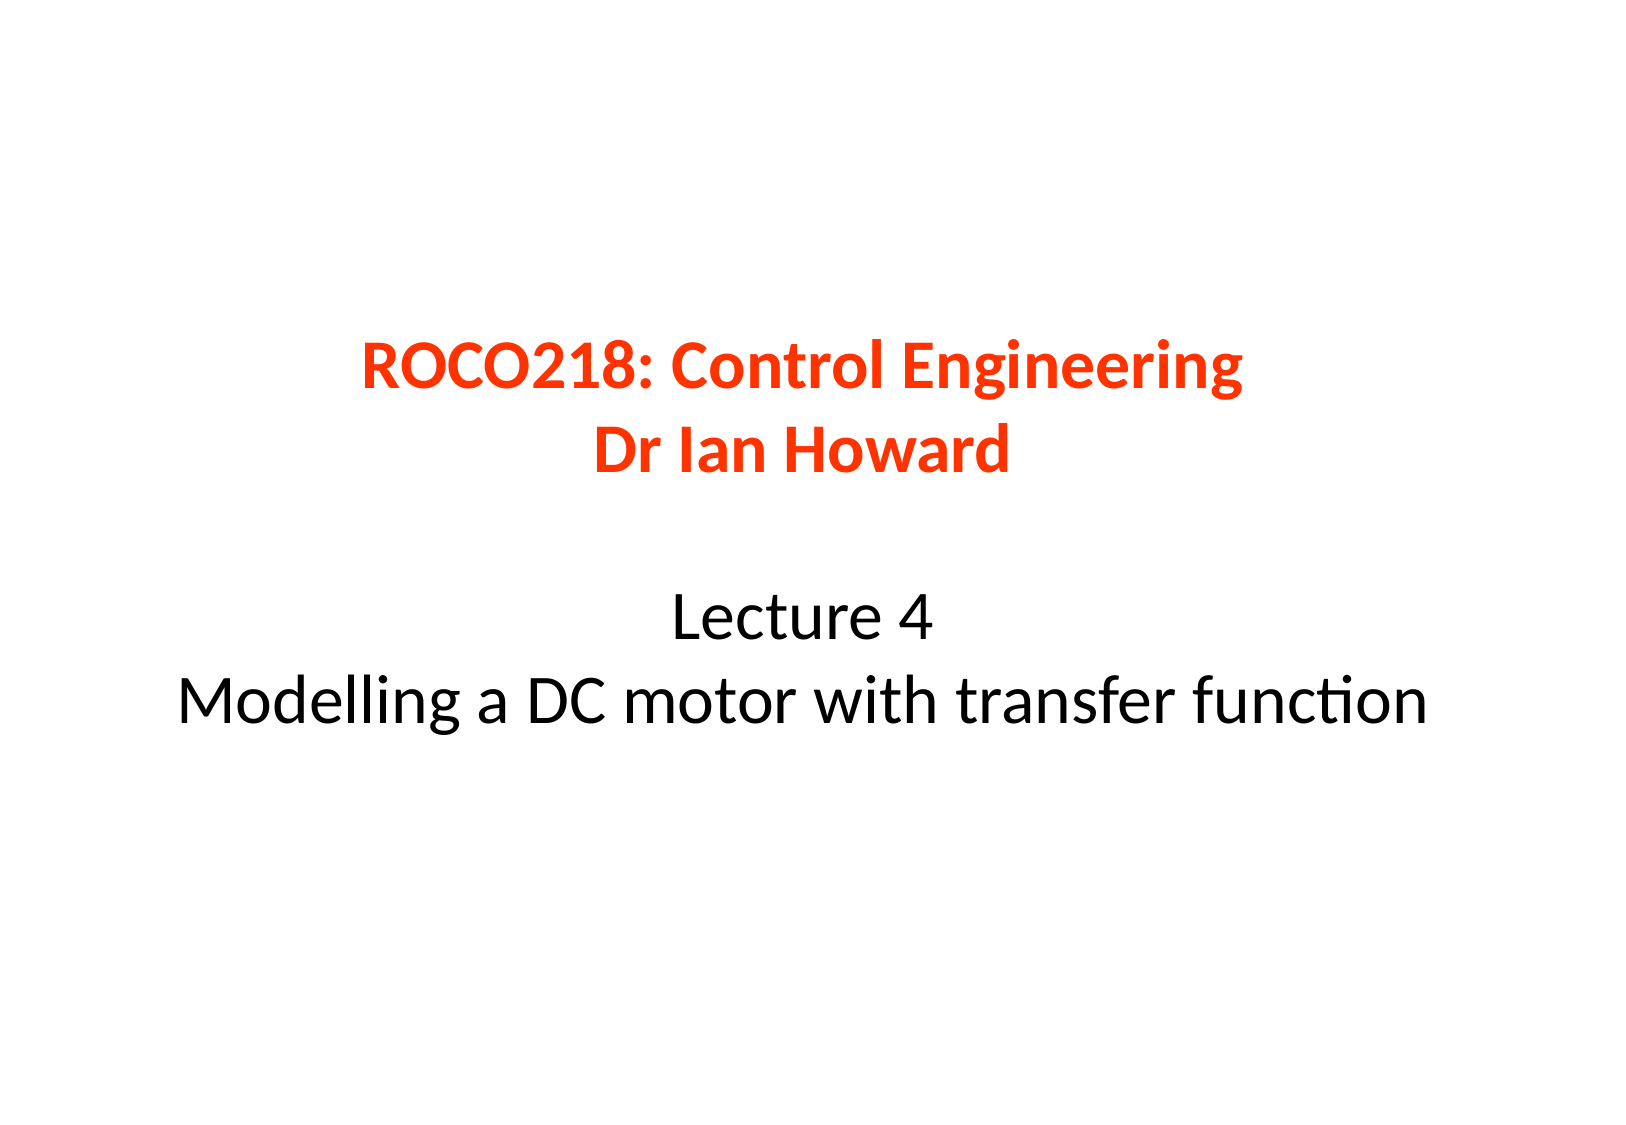

# ROCO218: Control Engineering Dr Ian Howard Lecture 4 Modelling a DC motor with transfer function